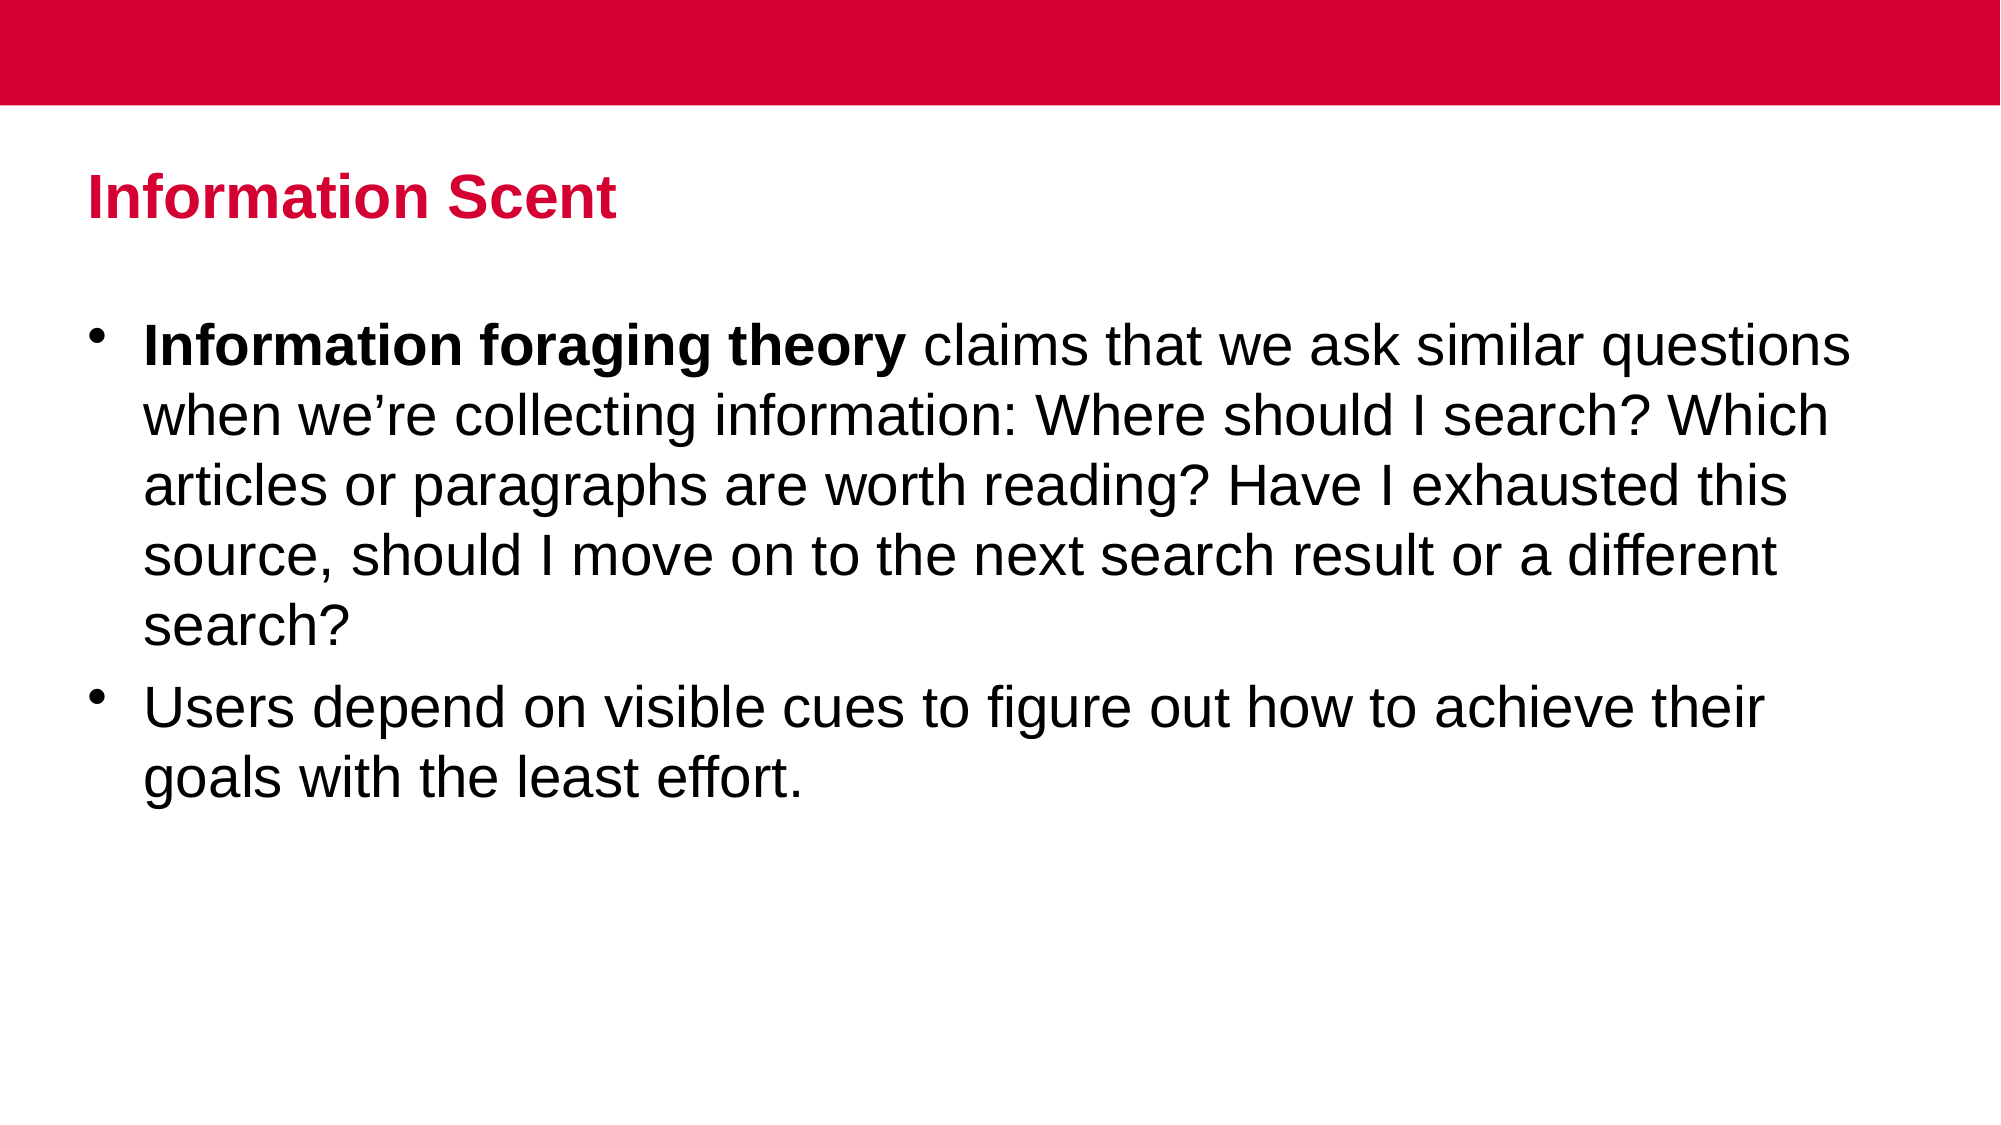

# Information Scent
Information foraging theory claims that we ask similar questions when we’re collecting information: Where should I search? Which articles or paragraphs are worth reading? Have I exhausted this source, should I move on to the next search result or a different search?
Users depend on visible cues to figure out how to achieve their goals with the least effort.